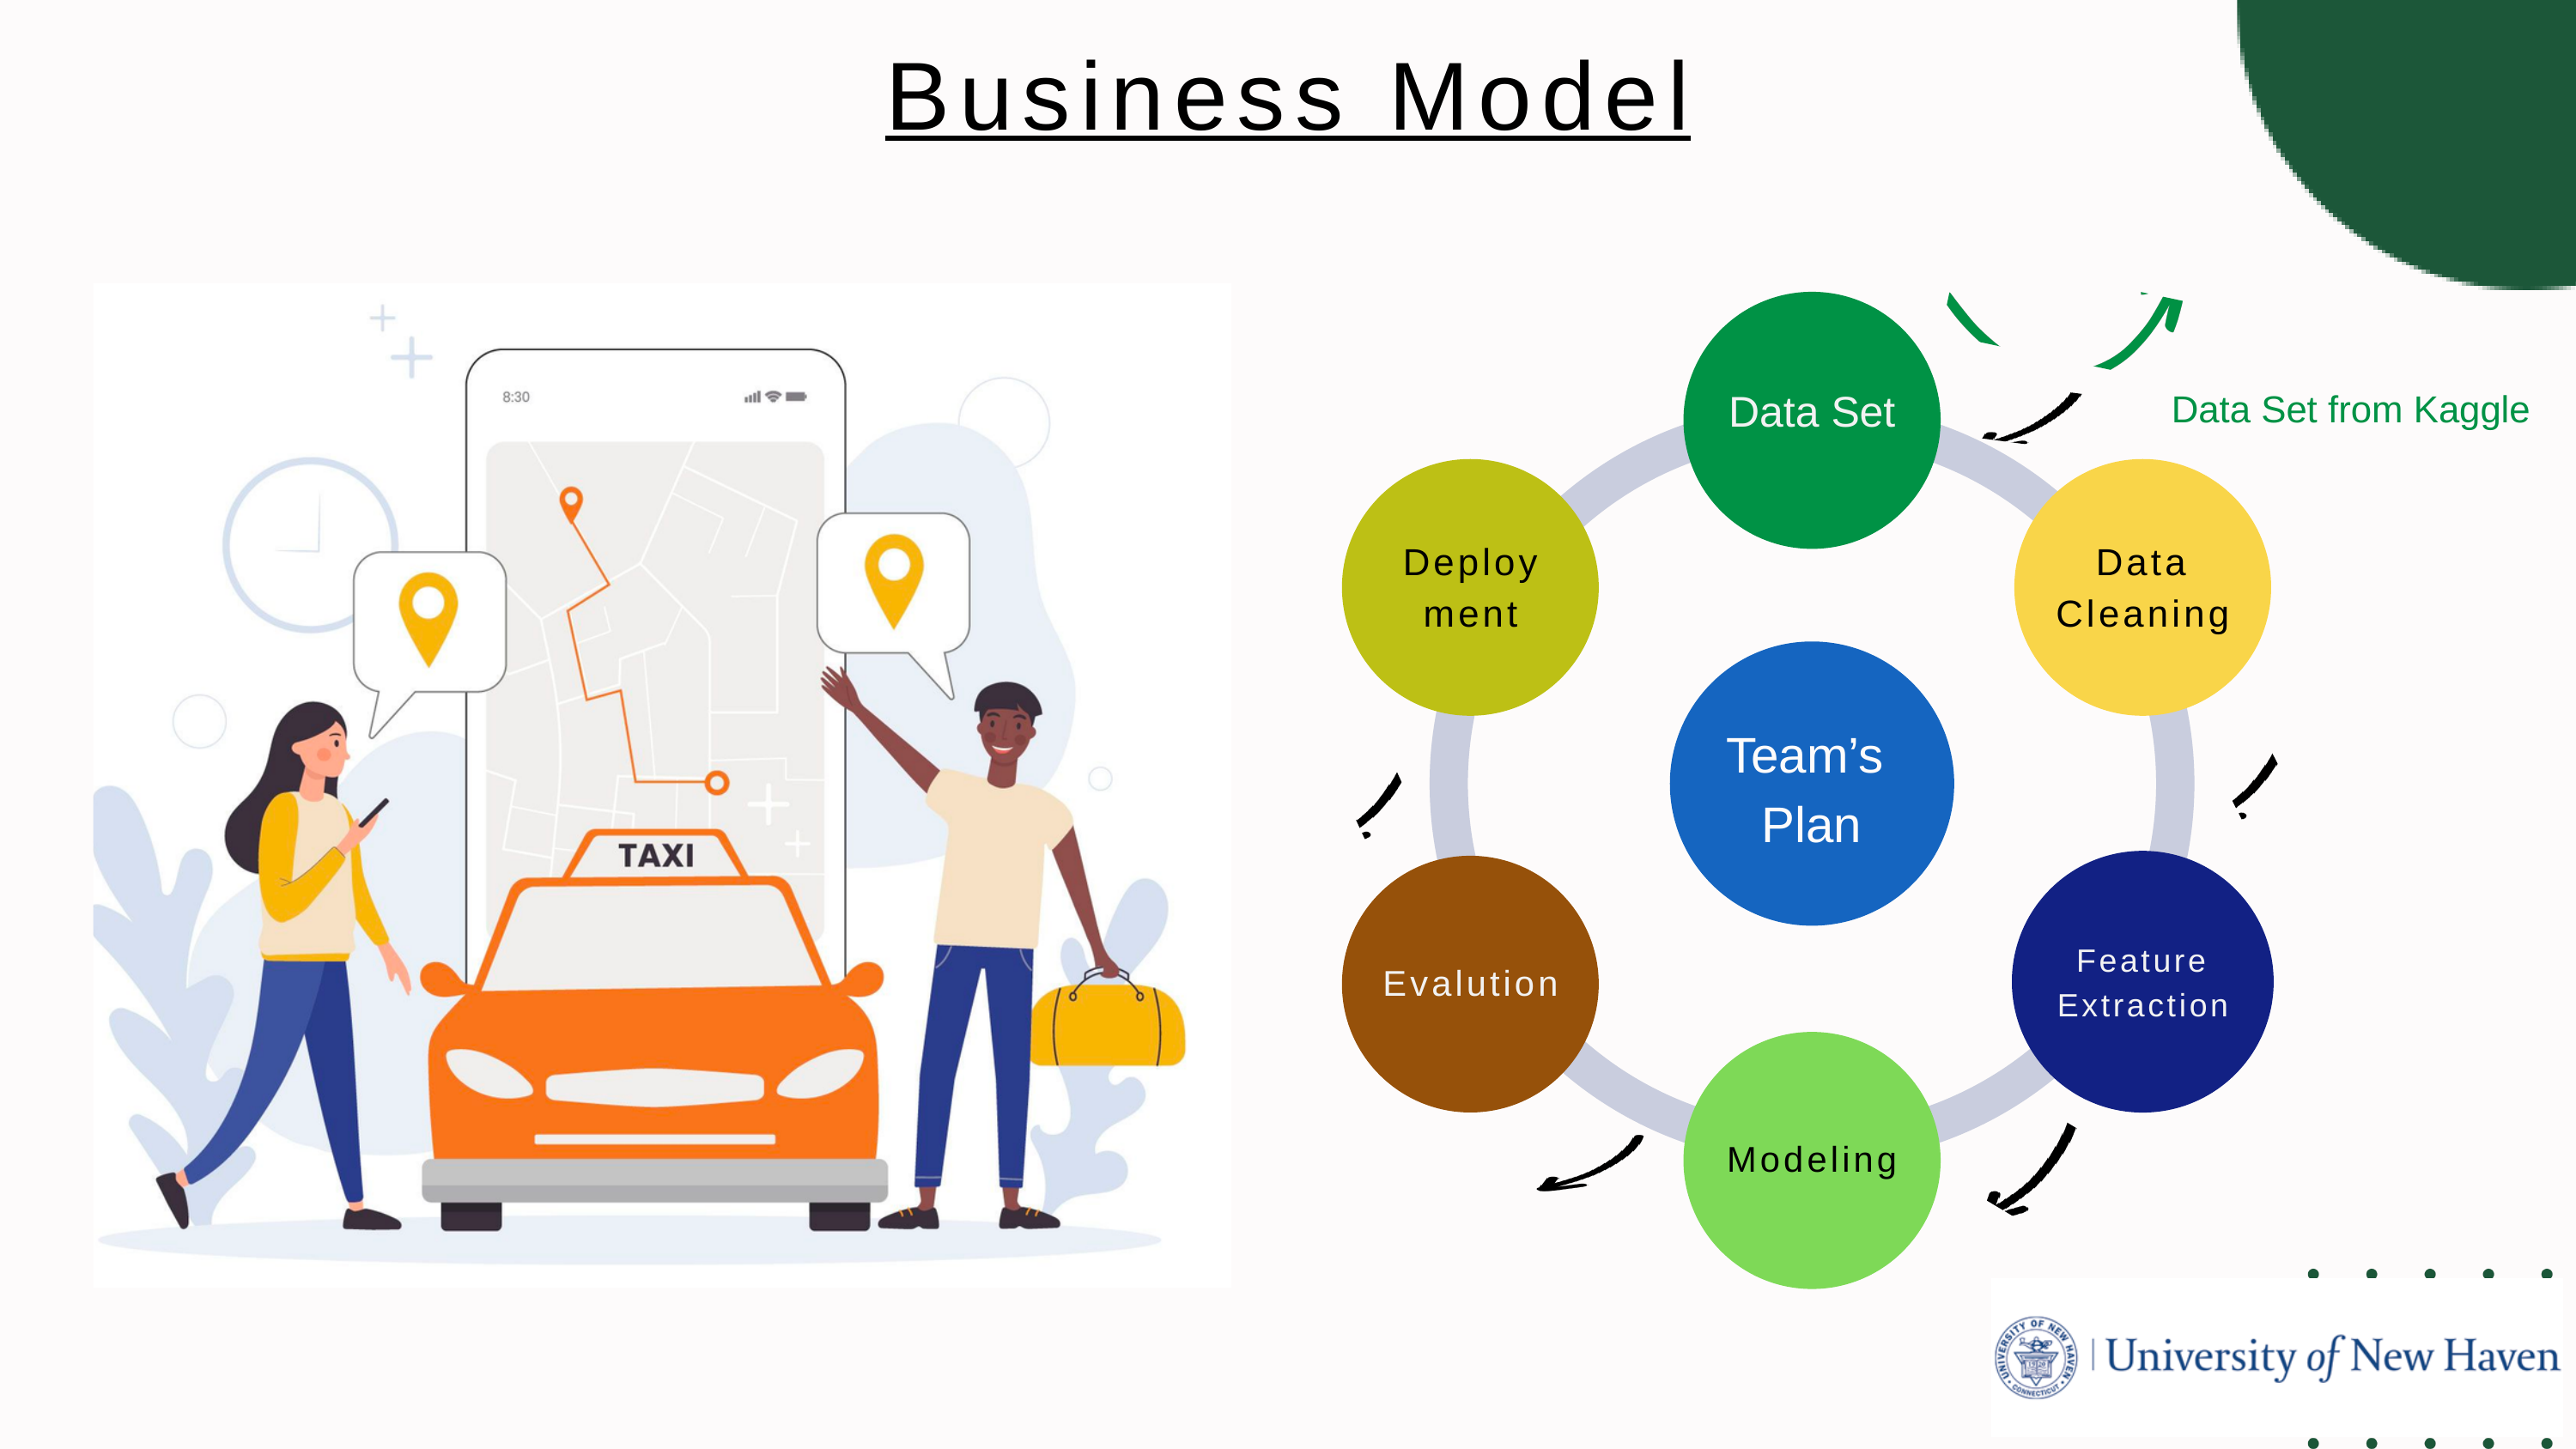

Business Model

Data Set
Data Set from Kaggle

Deploy
ment

Data Cleaning

Team’s
Plan

Feature Extraction

Evalution

Modeling